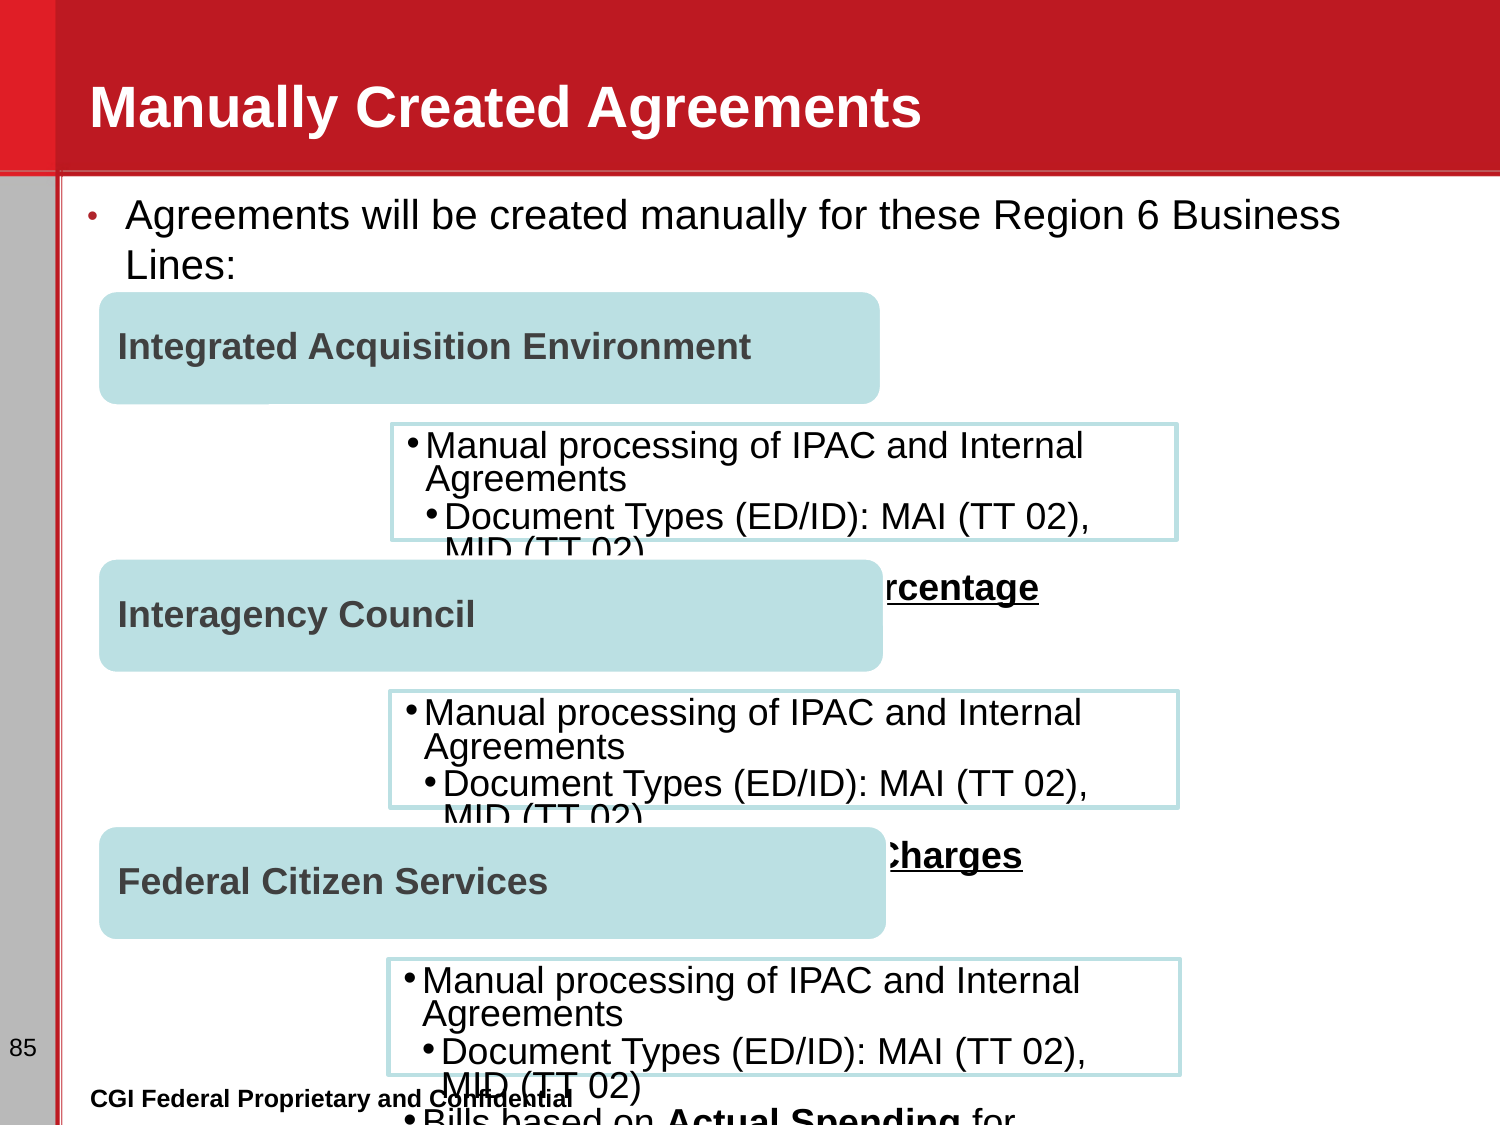

# Manually Created Agreements
Agreements will be created manually for these Region 6 Business Lines:
Integrated Acquisition Environment
Manual processing of IPAC and Internal Agreements
Document Types (ED/ID): MAI (TT 02), MID (TT 02)
Bills based on Flat Rate/Percentage
Interagency Council
Manual processing of IPAC and Internal Agreements
Document Types (ED/ID): MAI (TT 02), MID (TT 02)
Bills based on Agreement Charges
Federal Citizen Services
Manual processing of IPAC and Internal Agreements
Document Types (ED/ID): MAI (TT 02), MID (TT 02)
Bills based on Actual Spending for Innovative Technology
Bills based on Agreement Charges for Publication Distribution

85
CGI Federal Proprietary and Confidential